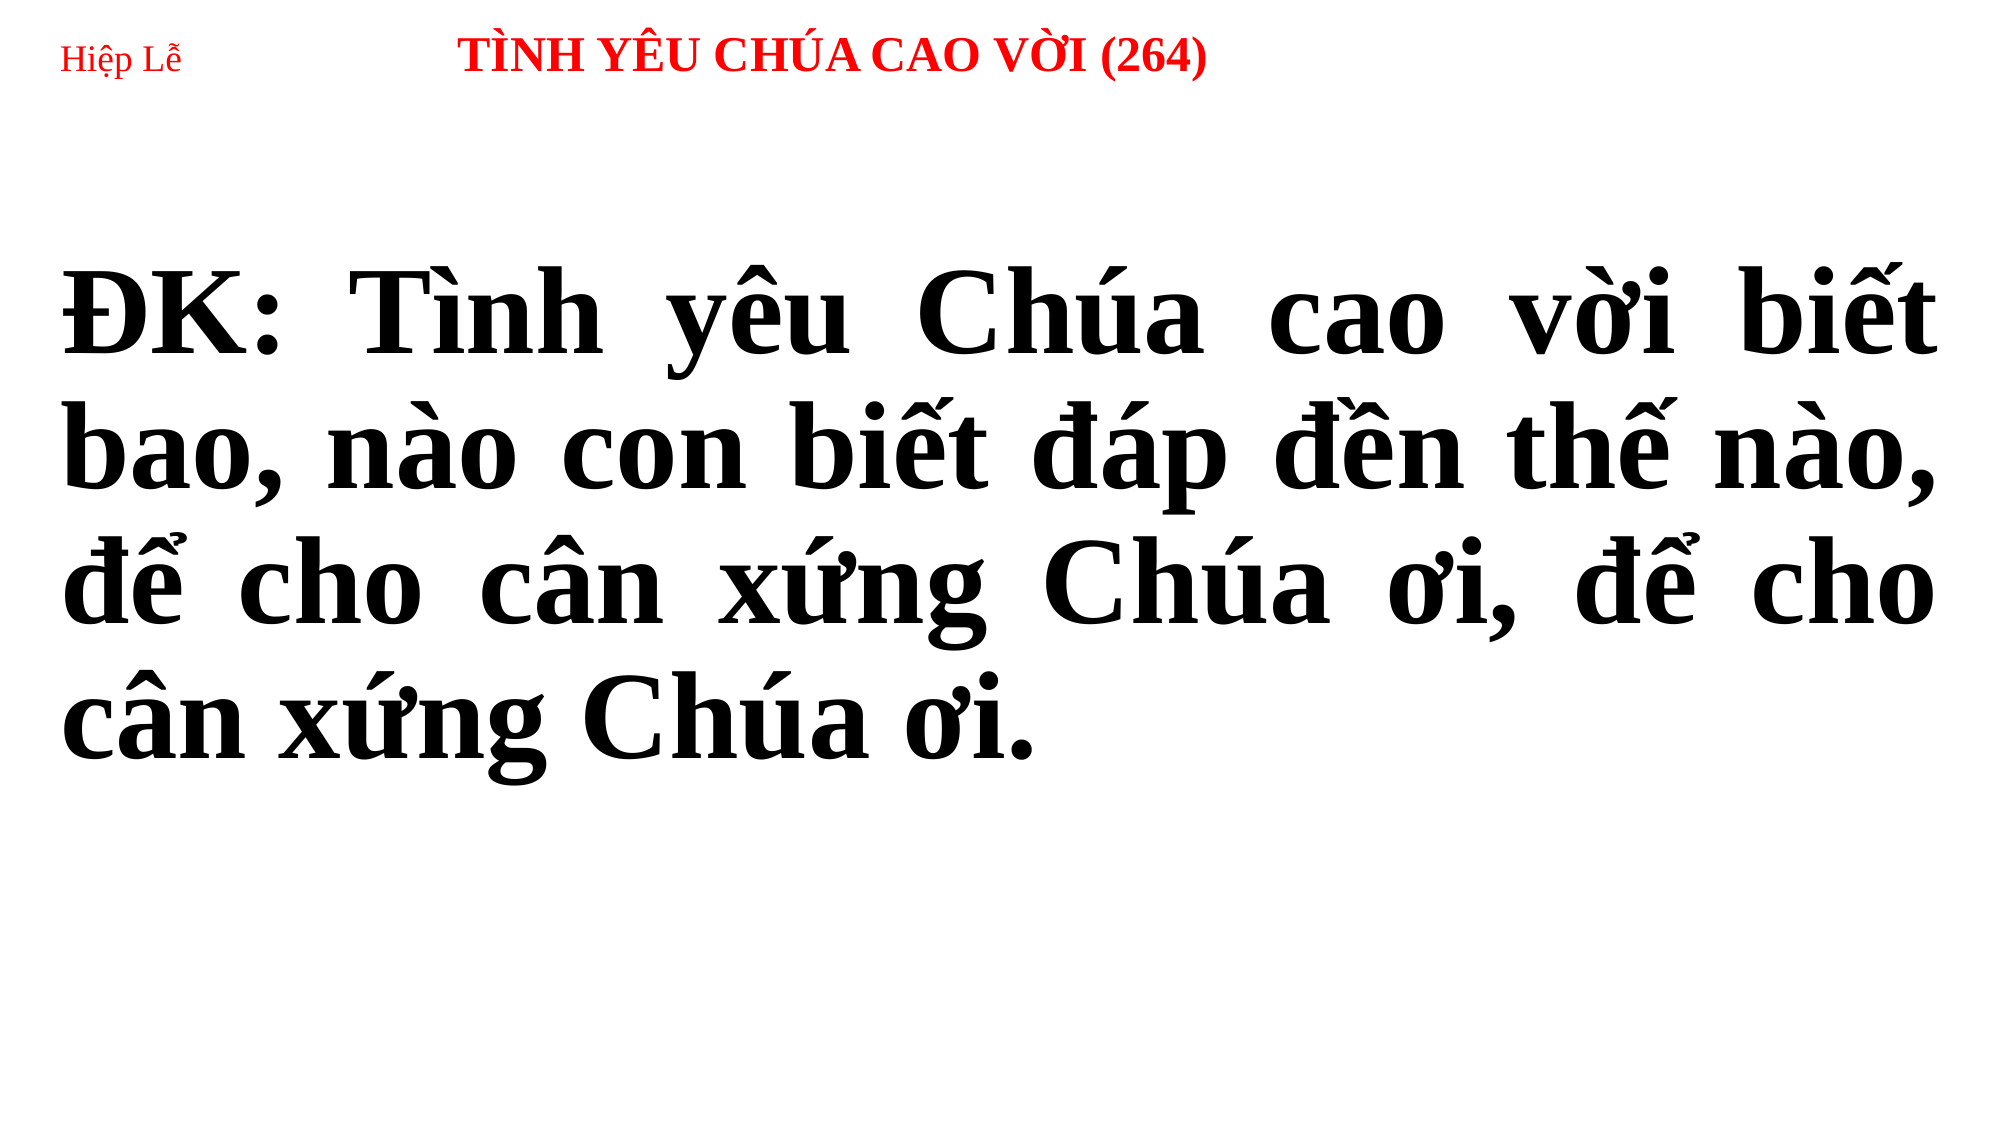

# Hiệp Lễ                             TÌNH YÊU CHÚA CAO VỜI (264)
ĐK: Tình yêu Chúa cao vời biết bao, nào con biết đáp đền thế nào, để cho cân xứng Chúa ơi, để cho cân xứng Chúa ơi.